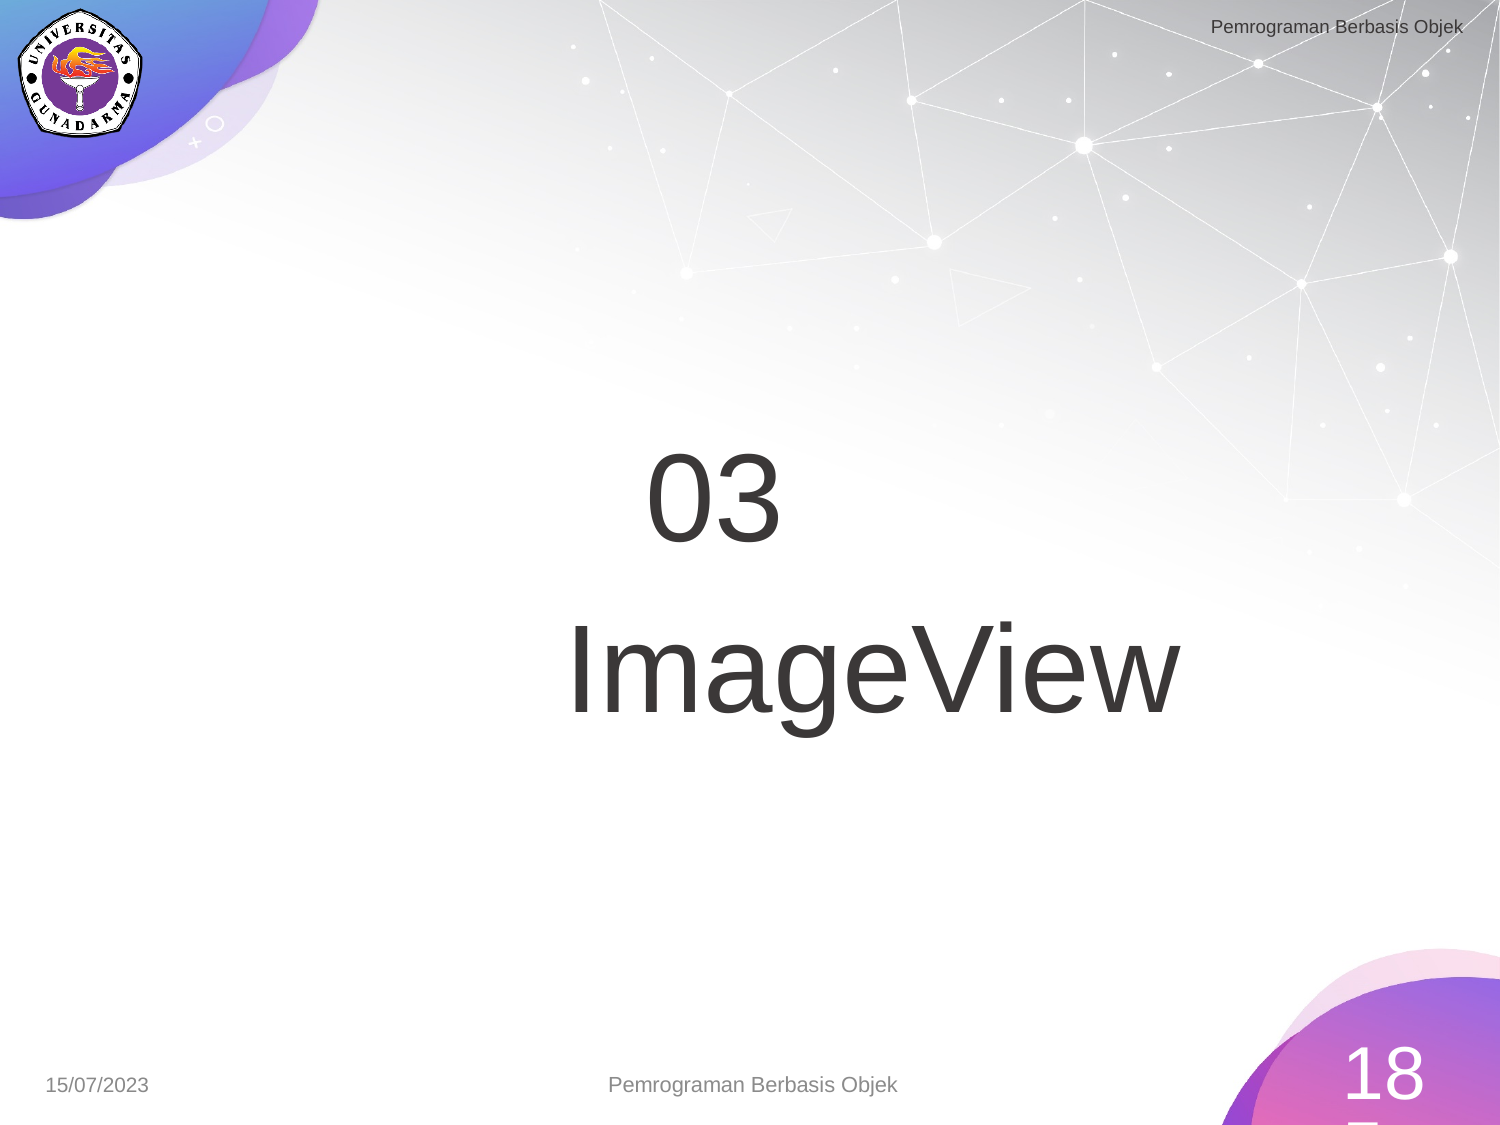

03
     		  ImageView
185
Pemrograman Berbasis Objek
15/07/2023